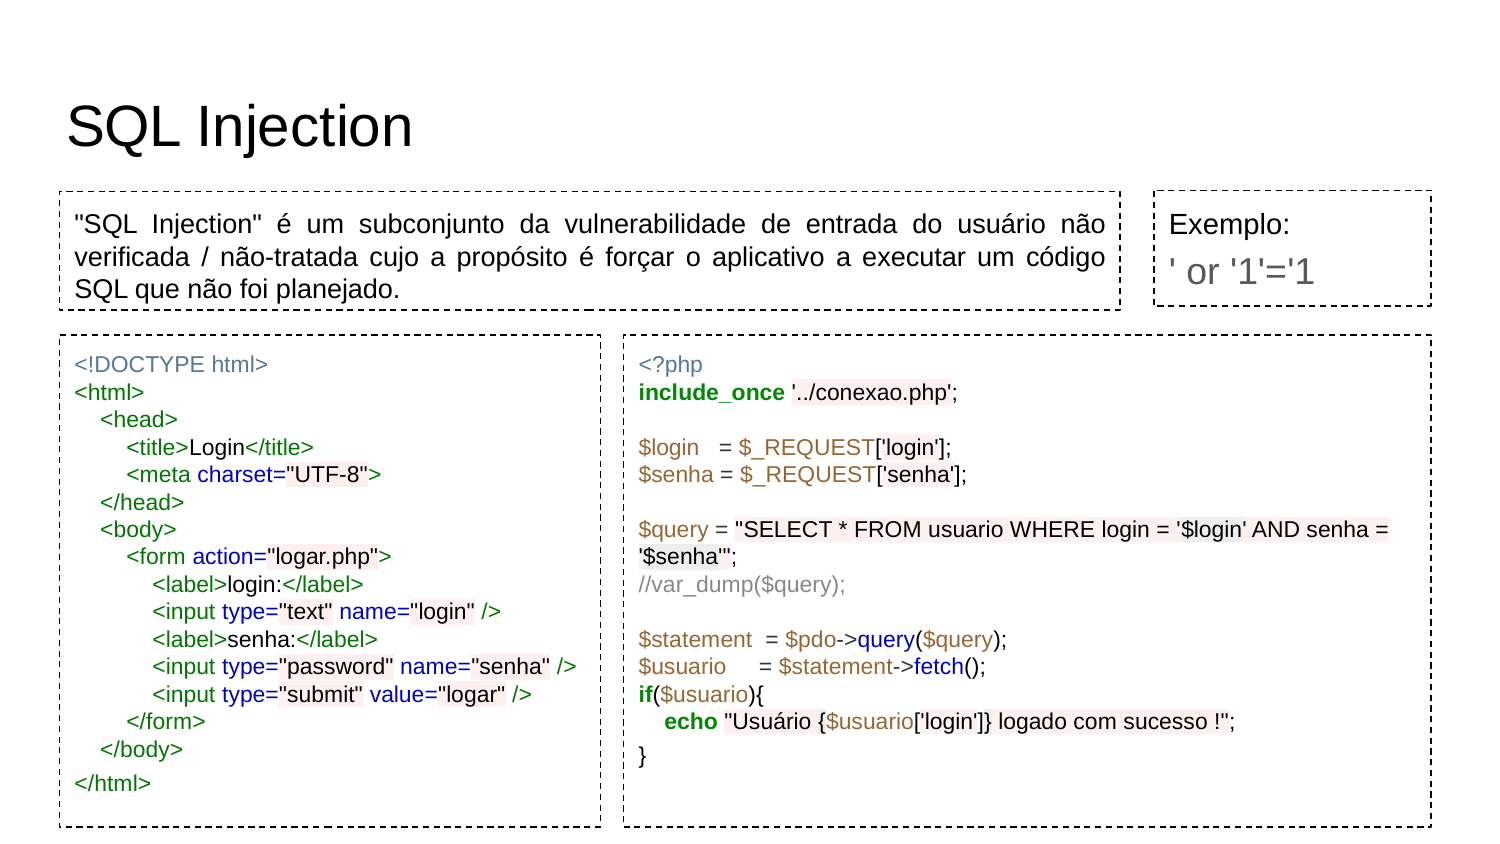

# SQL Injection
Exemplo:
' or '1'='1
"SQL Injection" é um subconjunto da vulnerabilidade de entrada do usuário não verificada / não-tratada cujo a propósito é forçar o aplicativo a executar um código SQL que não foi planejado.
<!DOCTYPE html>
<html>
    <head>
        <title>Login</title>
        <meta charset="UTF-8">
    </head>
    <body>
        <form action="logar.php">
            <label>login:</label>
            <input type="text" name="login" />
            <label>senha:</label>
            <input type="password" name="senha" />
            <input type="submit" value="logar" />
        </form>
    </body>
</html>
<?php
include_once '../conexao.php';

$login   = $_REQUEST['login'];
$senha = $_REQUEST['senha'];

$query = "SELECT * FROM usuario WHERE login = '$login' AND senha = '$senha'";
//var_dump($query);

$statement  = $pdo->query($query);
$usuario     = $statement->fetch();
if($usuario){
    echo "Usuário {$usuario['login']} logado com sucesso !";
}